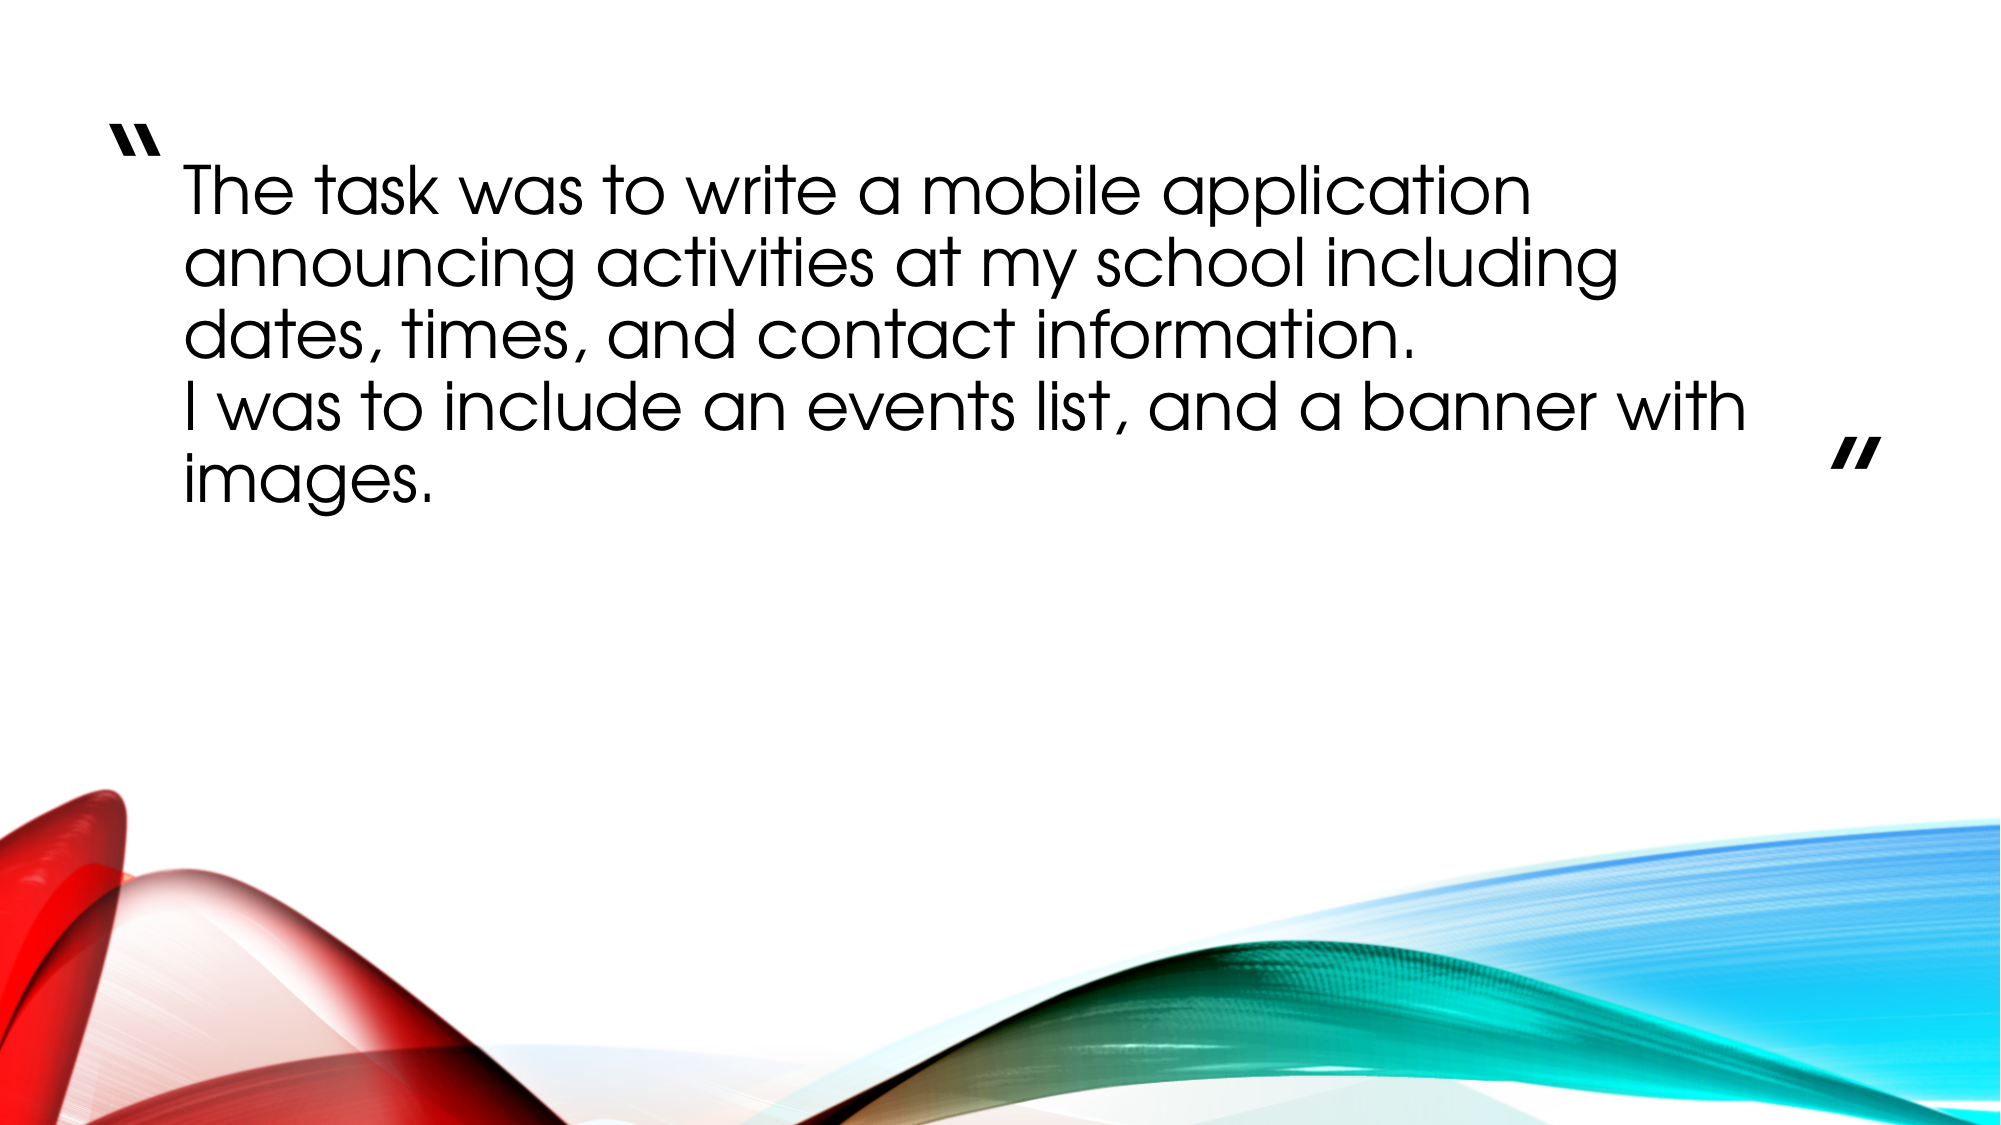

# The task was to write a mobile application announcing activities at my school including dates, times, and contact information. I was to include an events list, and a banner with images.